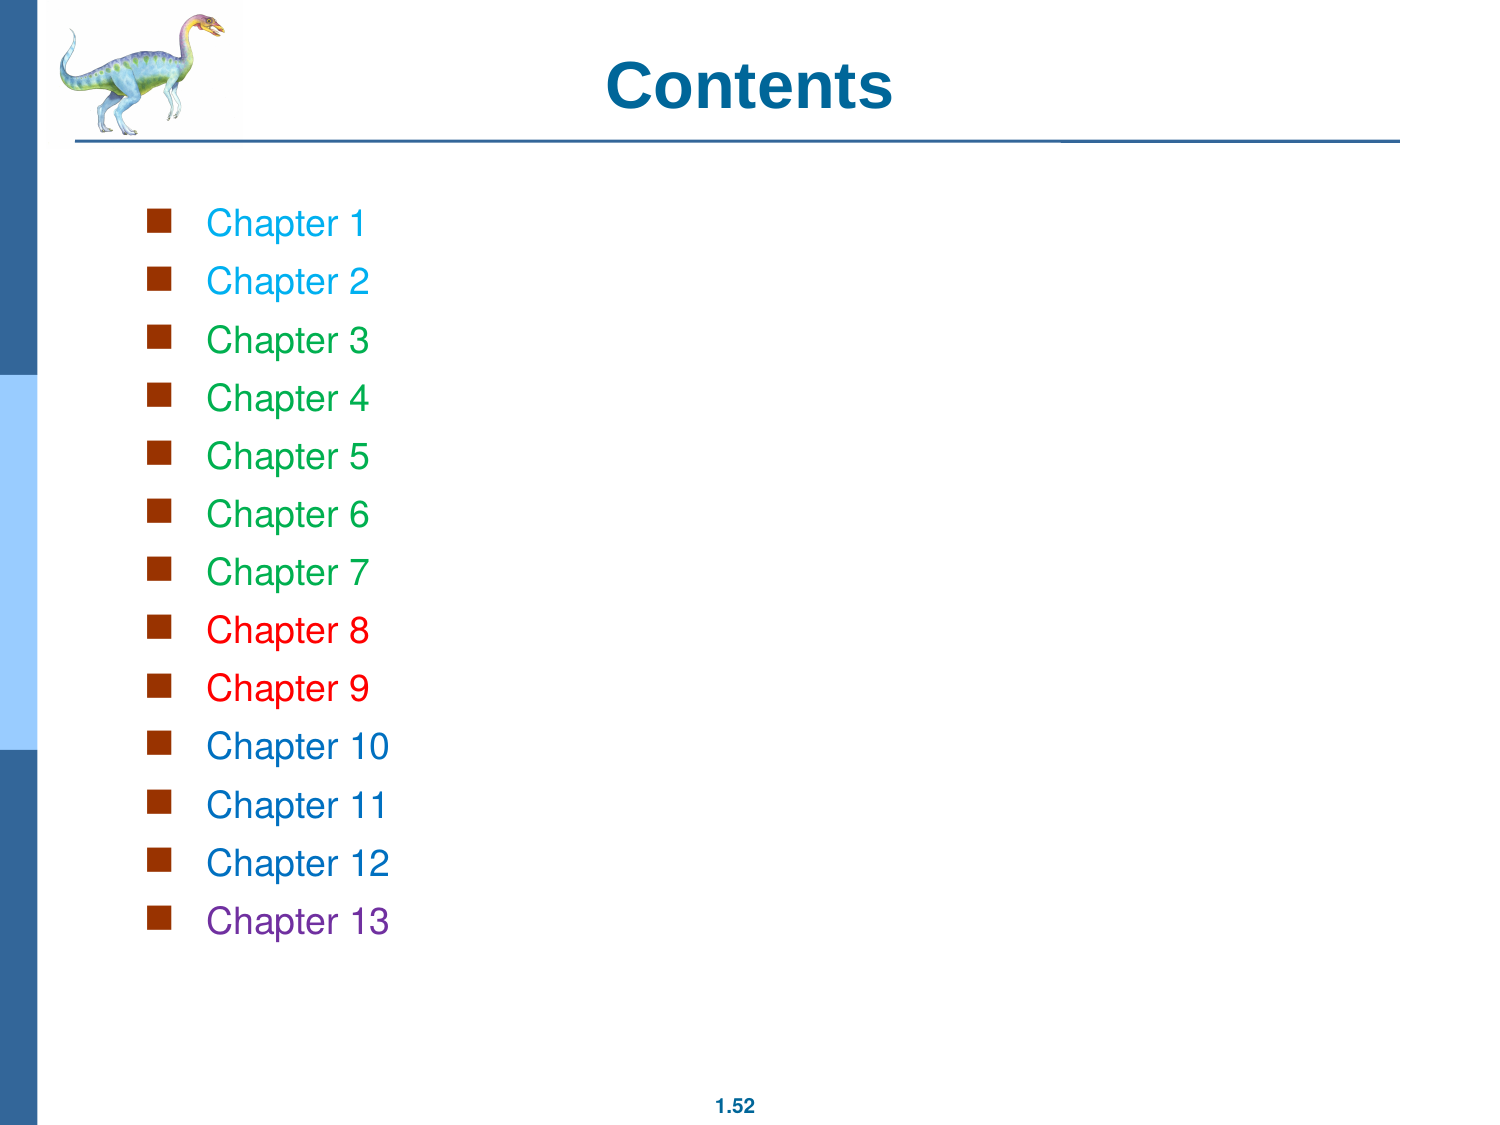

Contents
Chapter 1
Chapter 2
Chapter 3
Chapter 4
Chapter 5
Chapter 6
Chapter 7
Chapter 8
Chapter 9
Chapter 10
Chapter 11
Chapter 12
Chapter 13